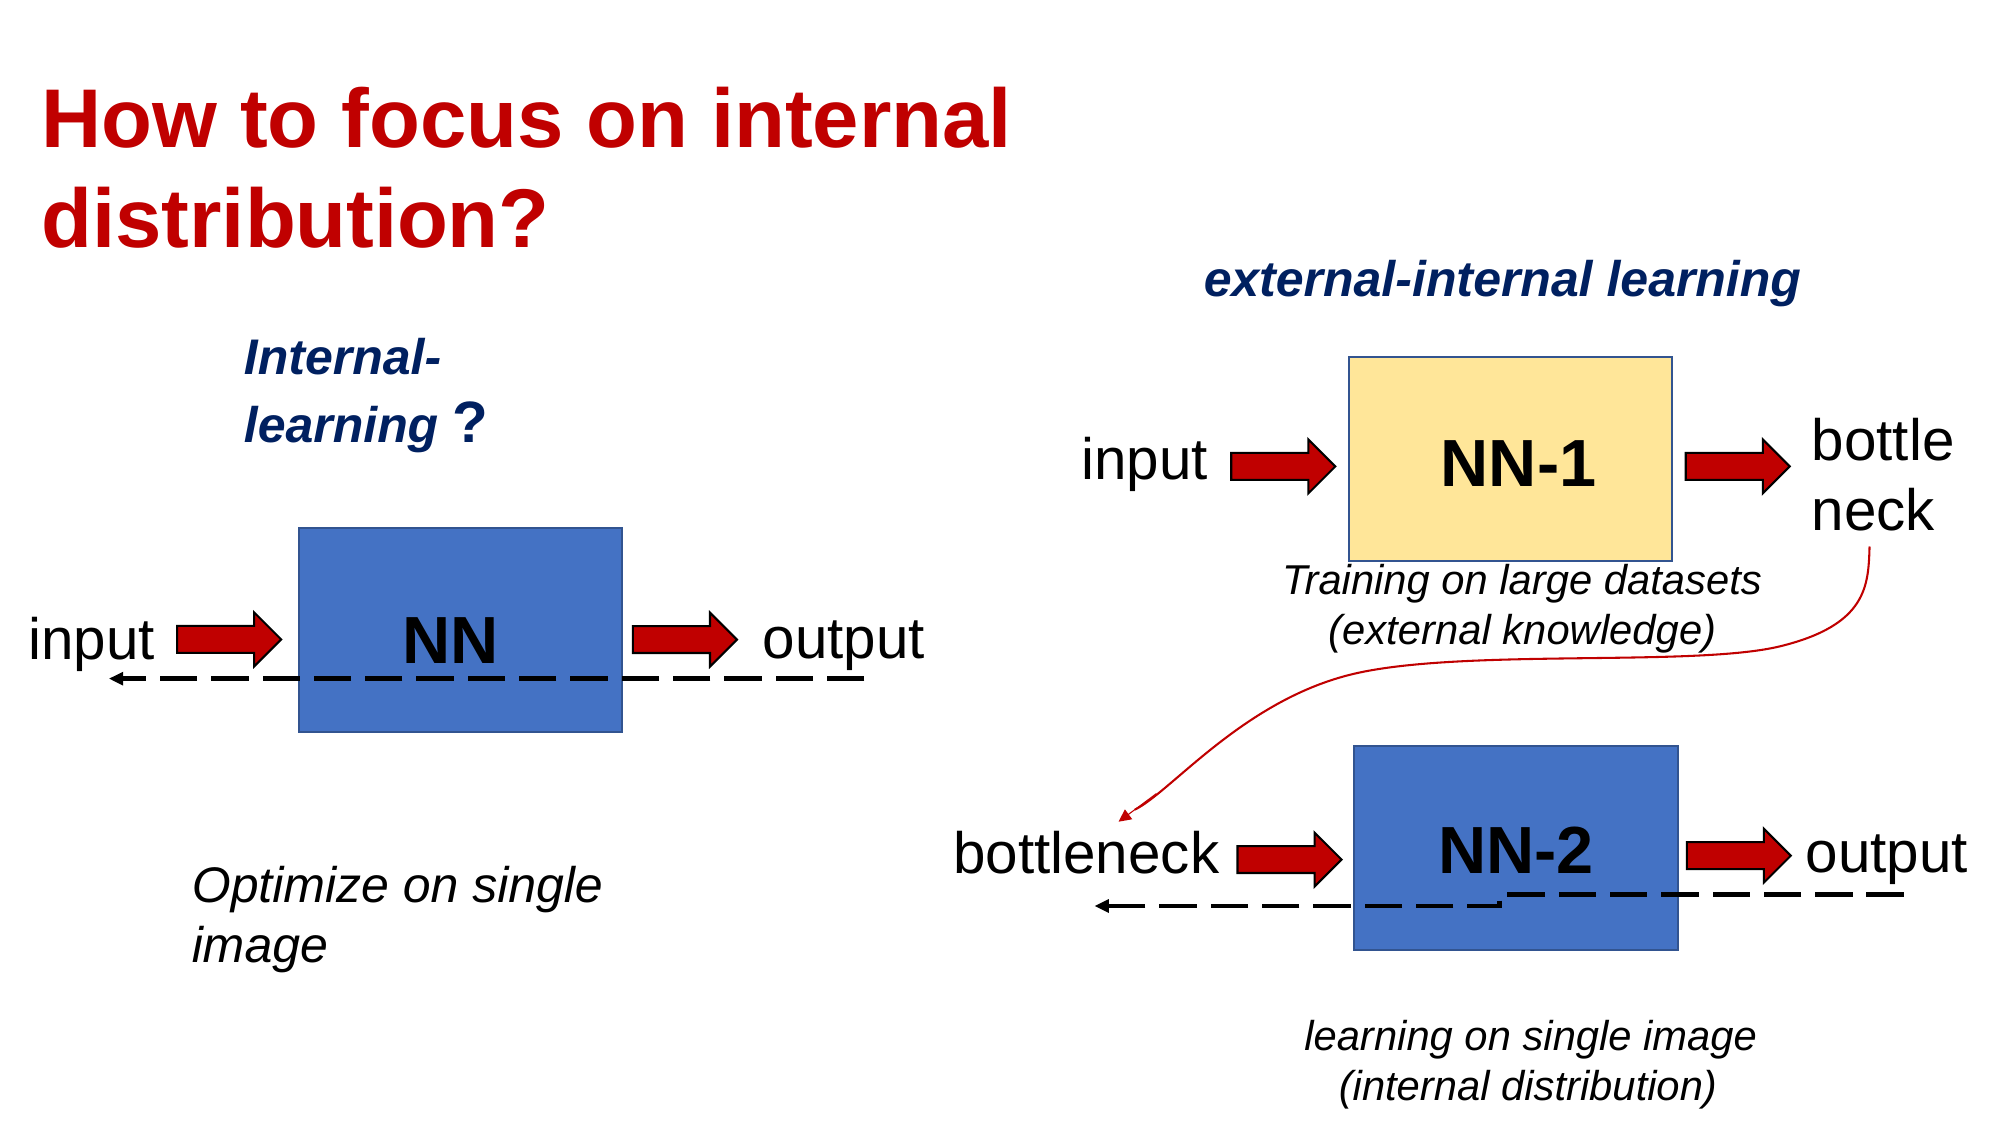

How to focus on internal distribution?
external-internal learning
Internal-learning ?

bottleneck
NN-1
input

Training on large datasets
    (external knowledge)

NN
output
input

NN-2
output
bottleneck

Optimize on single image
learning on single image
   (internal distribution)